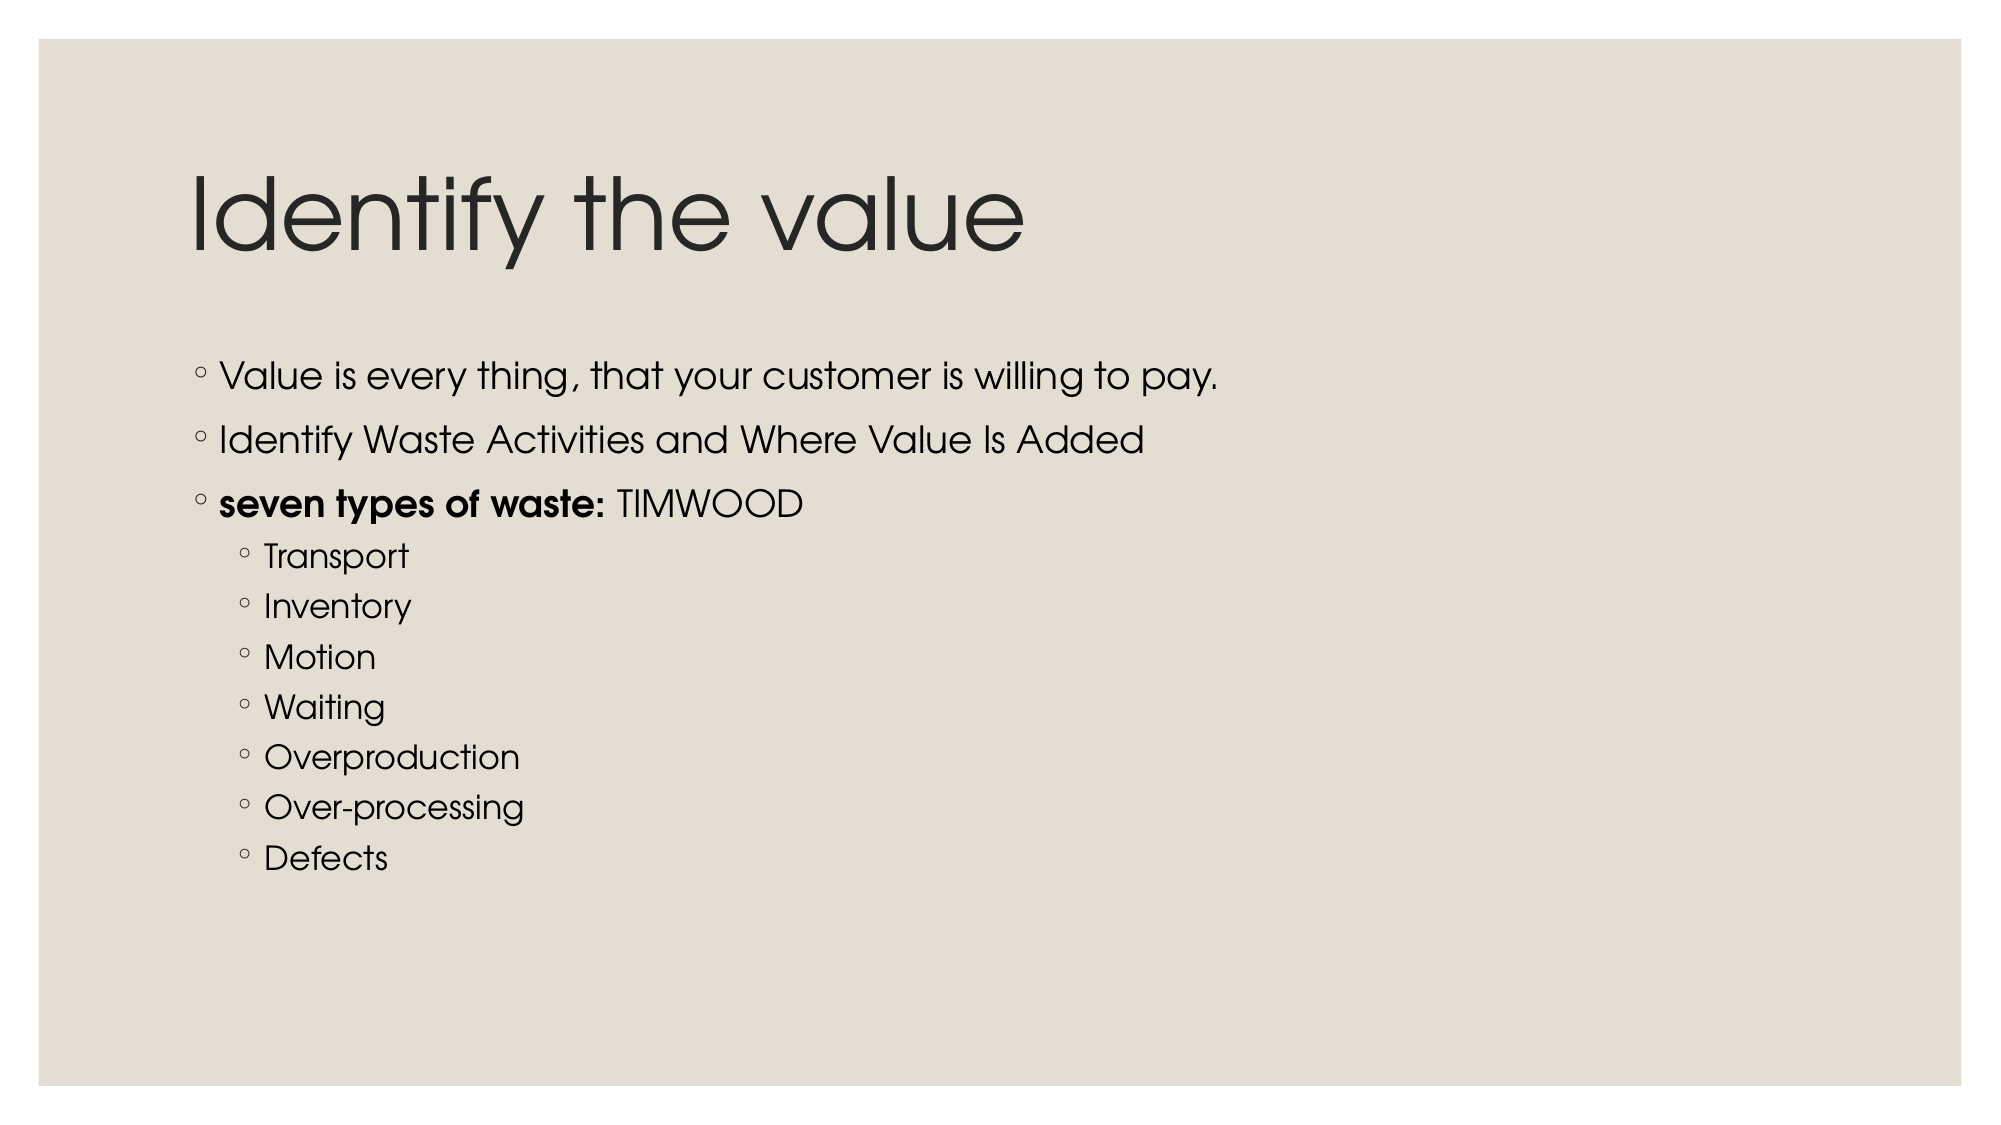

# Identify the value
Value is every thing, that your customer is willing to pay.
Identify Waste Activities and Where Value Is Added
seven types of waste: TIMWOOD
Transport
Inventory
Motion
Waiting
Overproduction
Over-processing
Defects